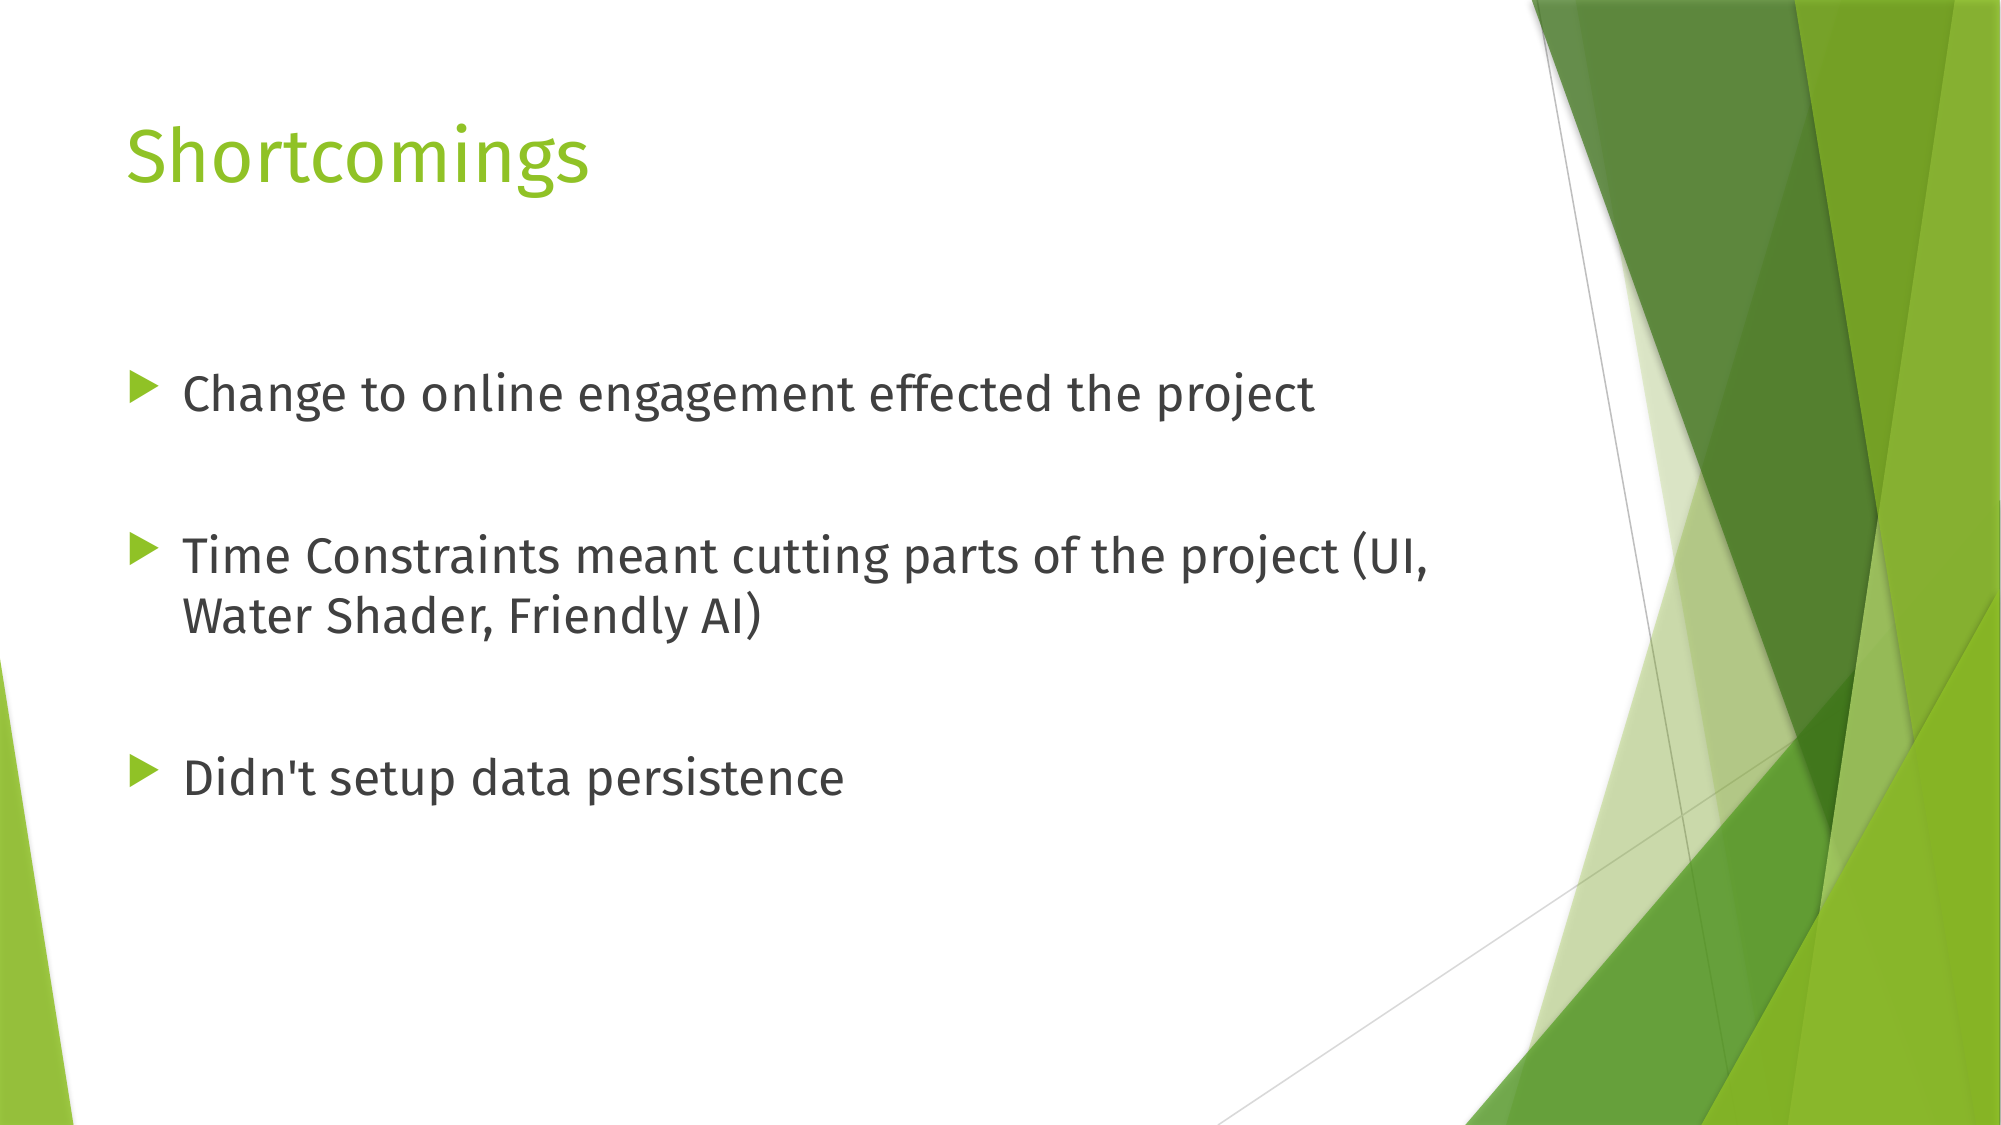

# Shortcomings
Change to online engagement effected the project

Time Constraints meant cutting parts of the project (UI, Water Shader, Friendly AI)

Didn't setup data persistence